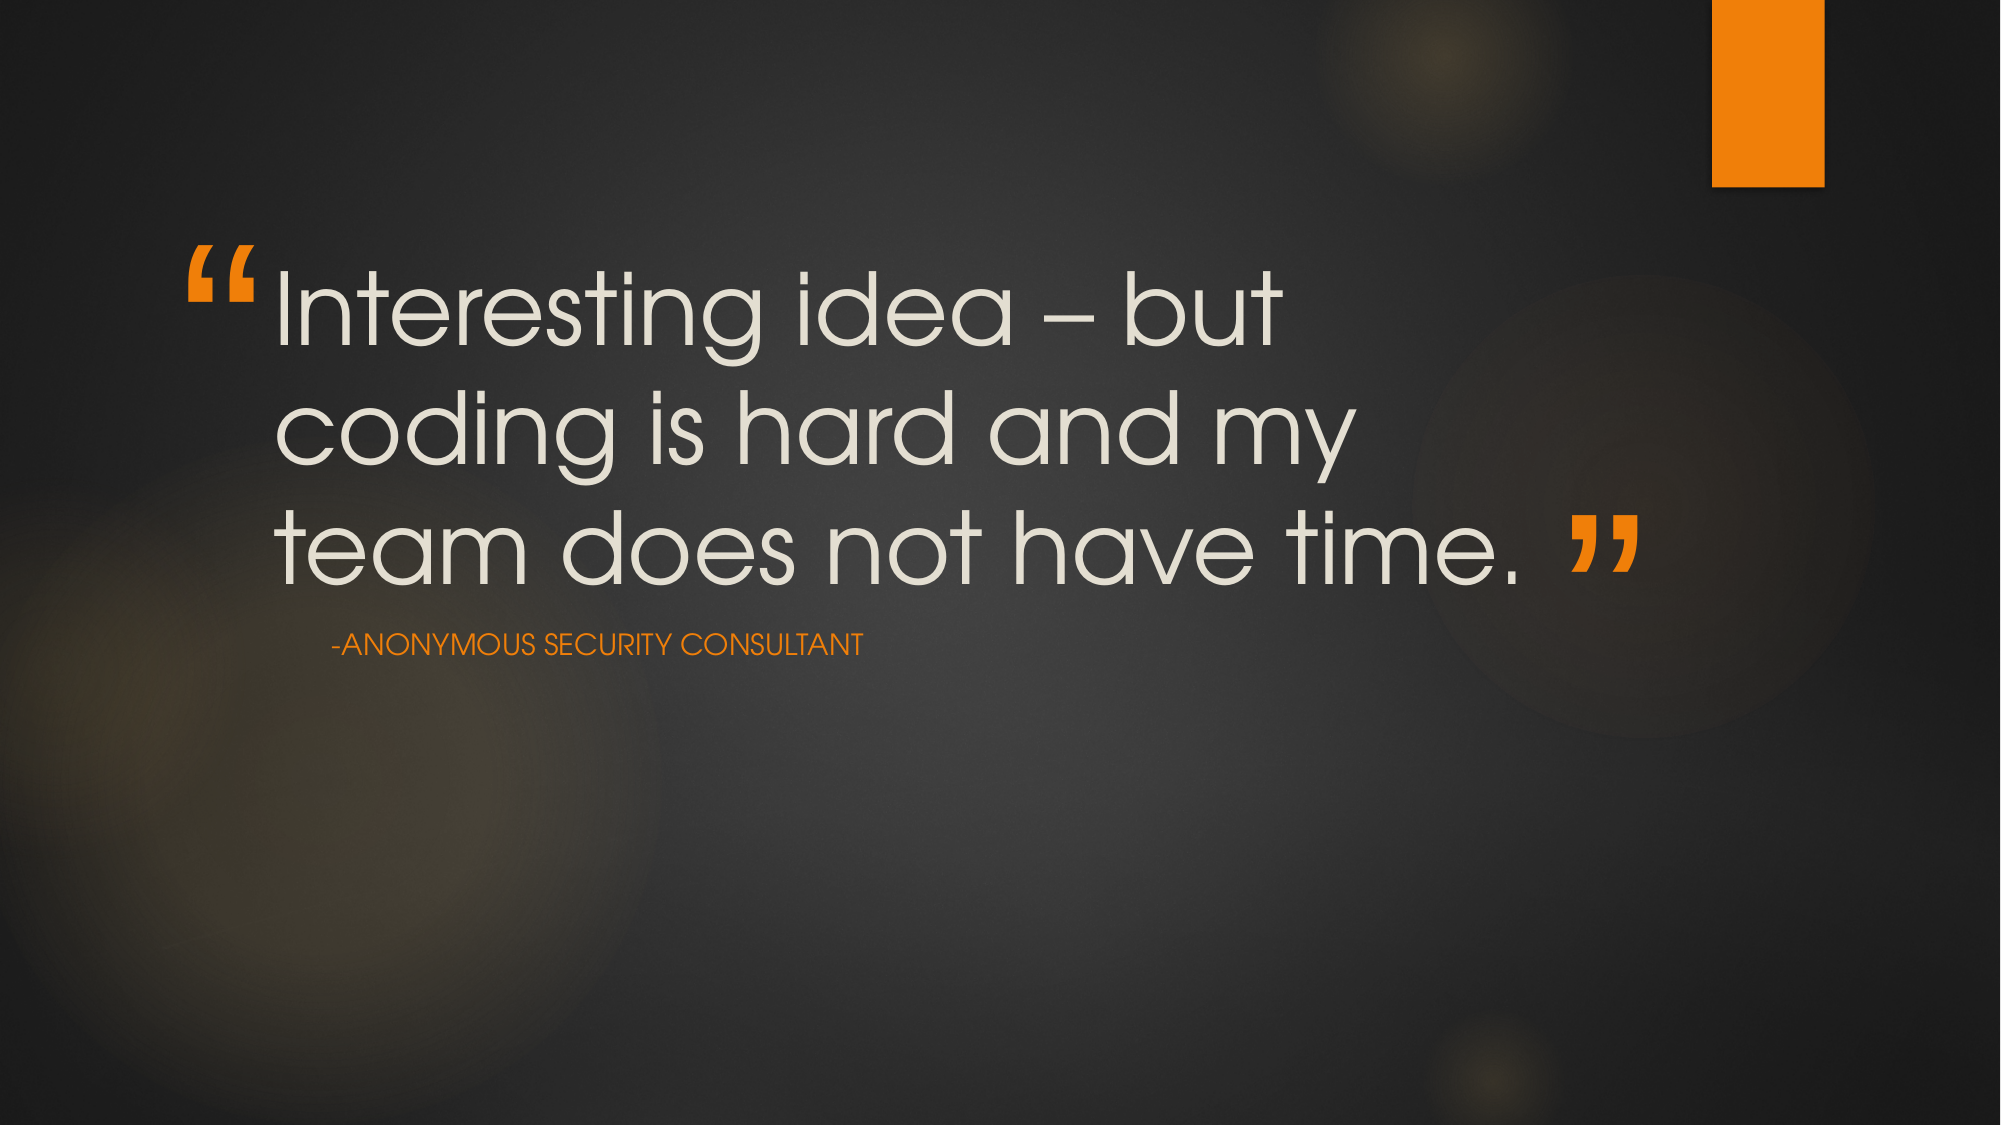

# Interesting idea – but coding is hard and my team does not have time.
-anonymous security consultant